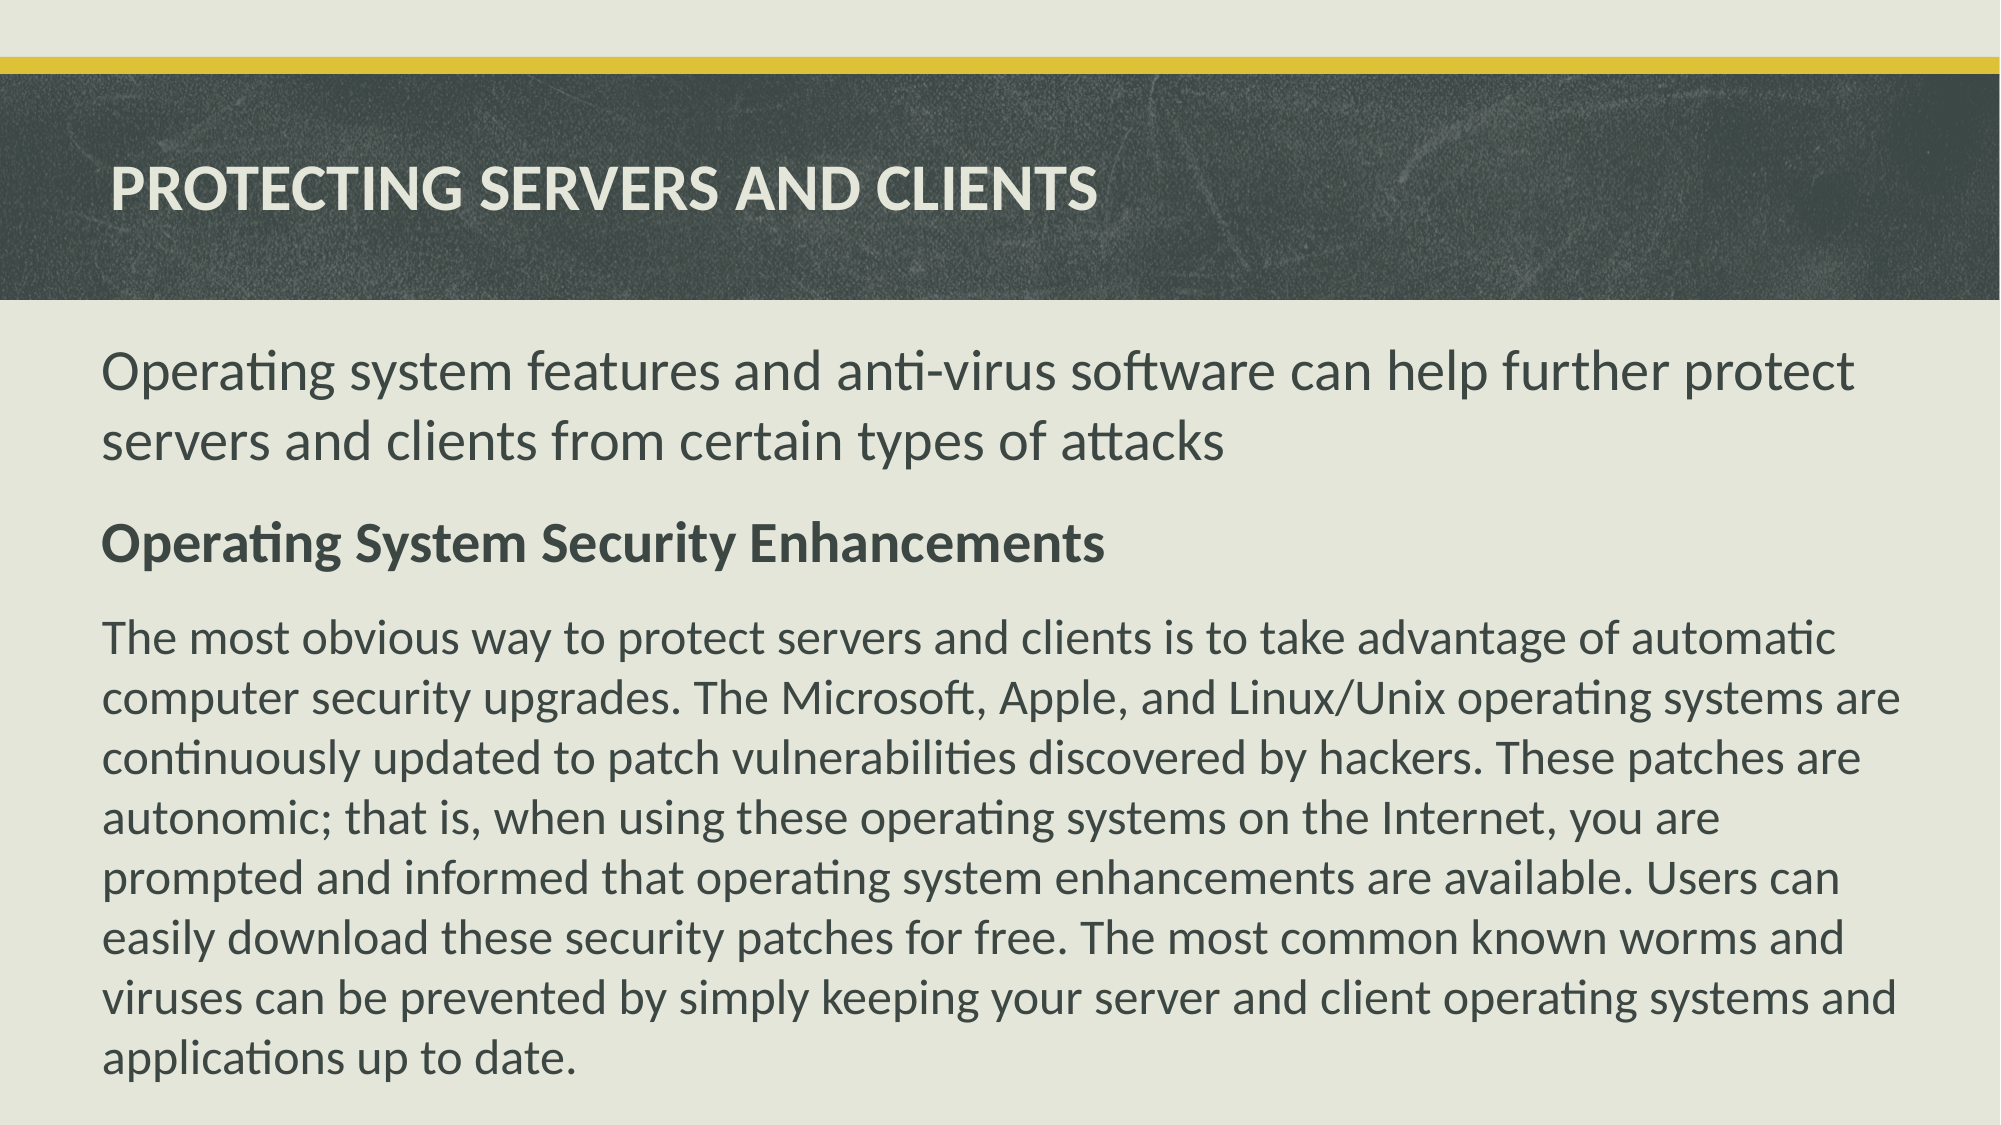

# PROTECTING SERVERS AND CLIENTS
Operating system features and anti-virus software can help further protect servers and clients from certain types of attacks
Operating System Security Enhancements
The most obvious way to protect servers and clients is to take advantage of automatic computer security upgrades. The Microsoft, Apple, and Linux/Unix operating systems are continuously updated to patch vulnerabilities discovered by hackers. These patches are autonomic; that is, when using these operating systems on the Internet, you are prompted and informed that operating system enhancements are available. Users can easily download these security patches for free. The most common known worms and viruses can be prevented by simply keeping your server and client operating systems and applications up to date.